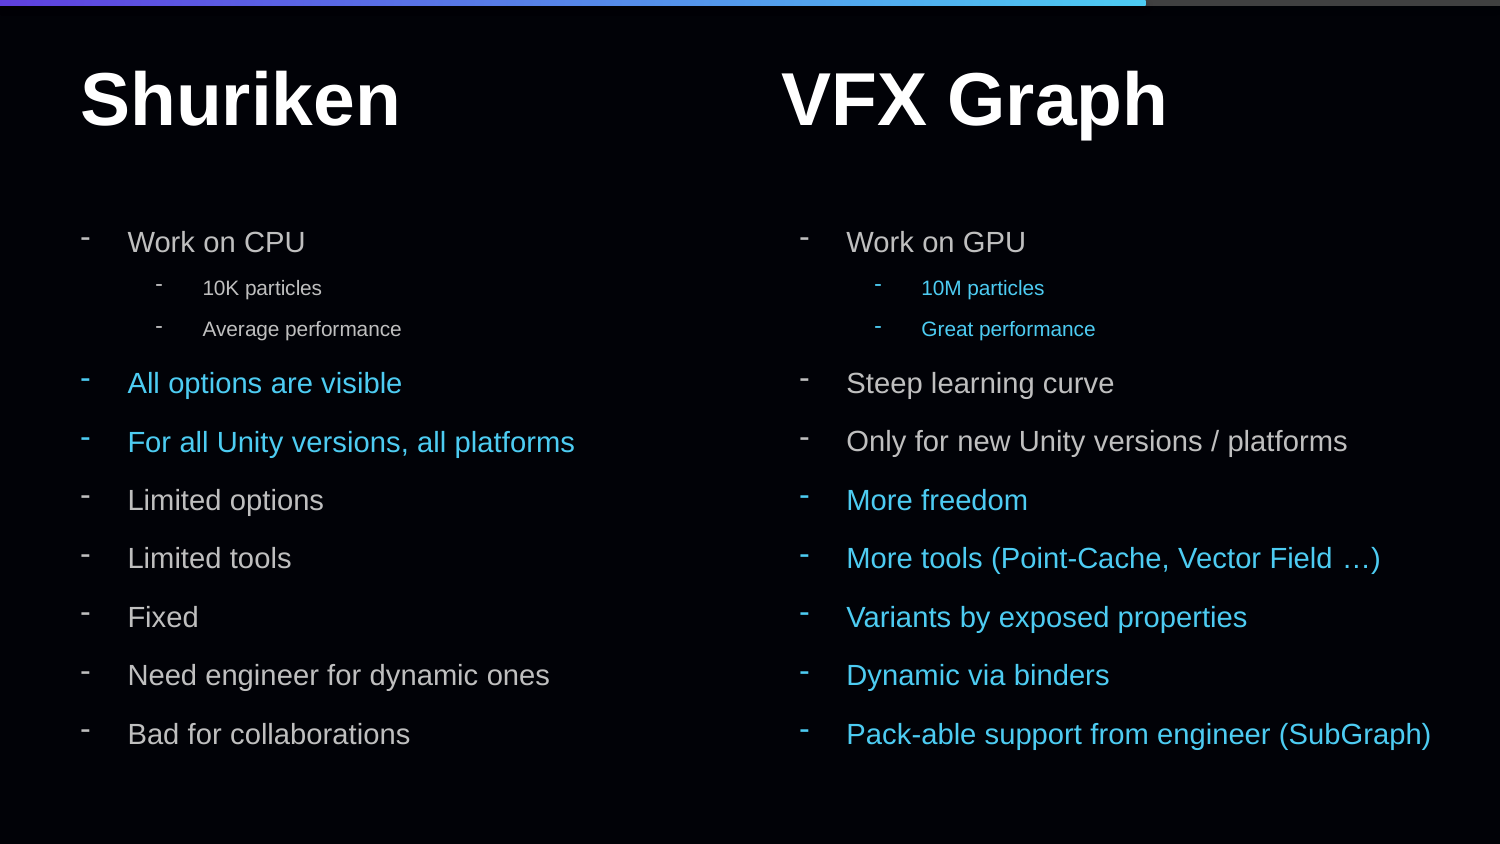

# Shuriken
VFX Graph
Work on CPU
10K particles
Average performance
All options are visible
For all Unity versions, all platforms
Limited options
Limited tools
Fixed
Need engineer for dynamic ones
Bad for collaborations

Work on GPU
10M particles
Great performance
Steep learning curve
Only for new Unity versions / platforms
More freedom
More tools (Point-Cache, Vector Field …)
Variants by exposed properties
Dynamic via binders
Pack-able support from engineer (SubGraph)